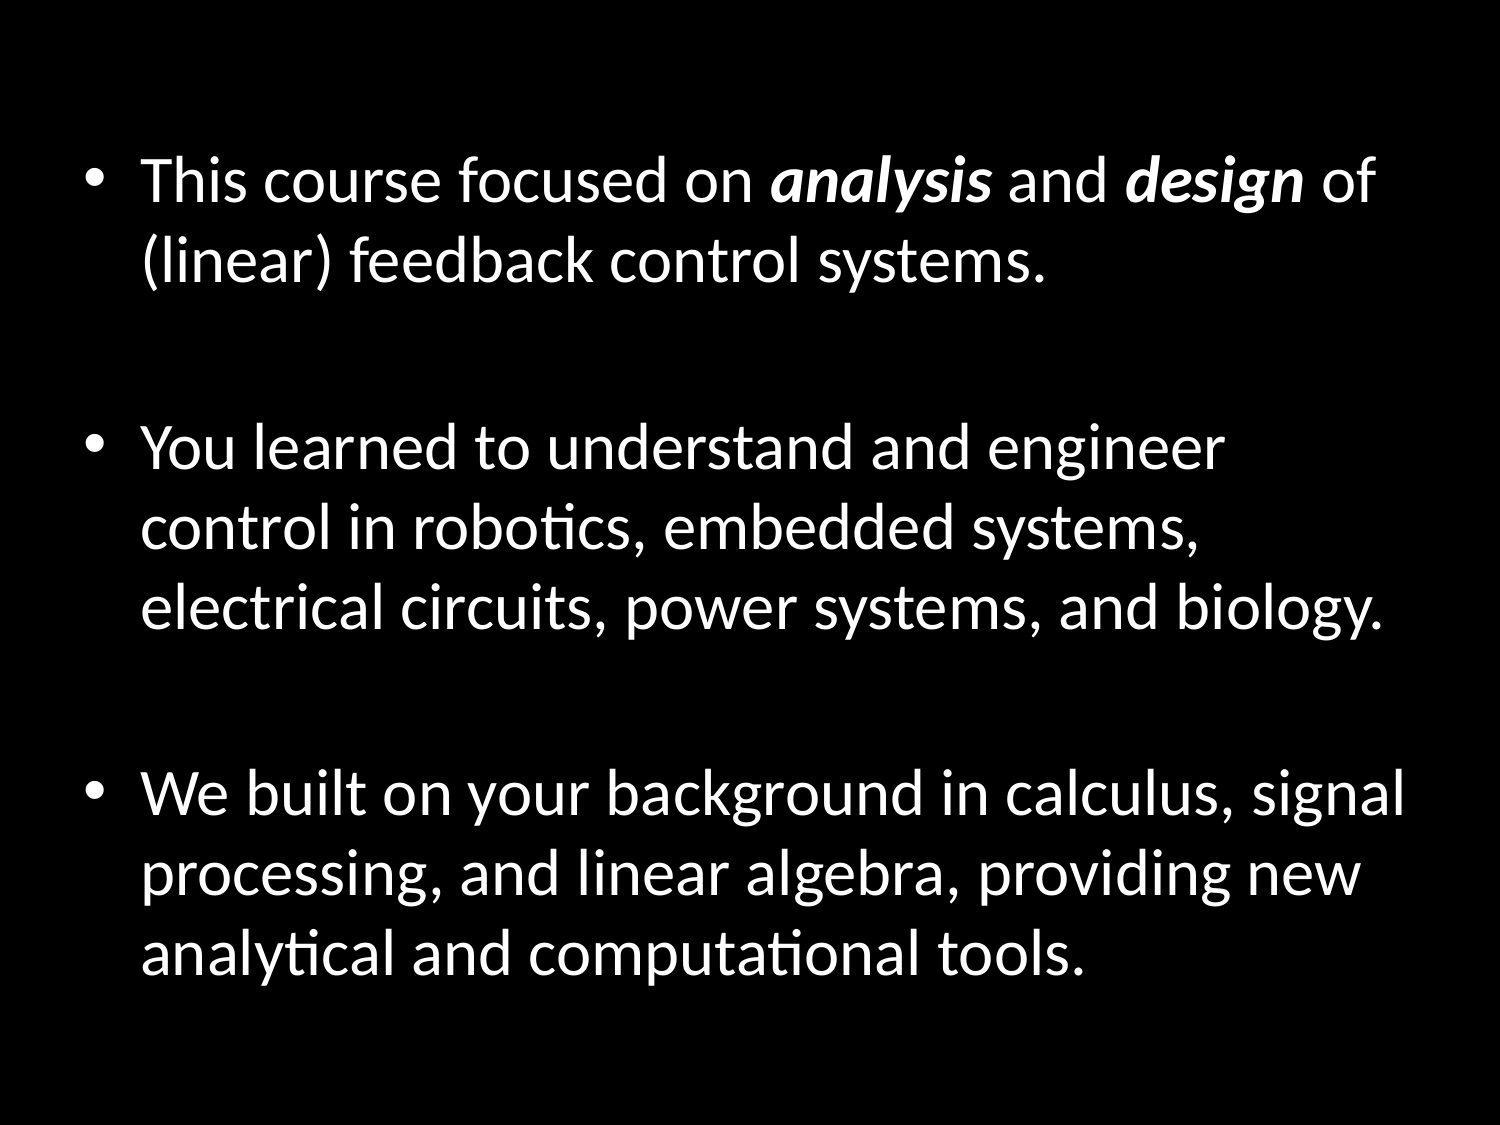

This course focused on analysis and design of (linear) feedback control systems.

You learned to understand and engineer control in robotics, embedded systems, electrical circuits, power systems, and biology.

We built on your background in calculus, signal processing, and linear algebra, providing new analytical and computational tools.